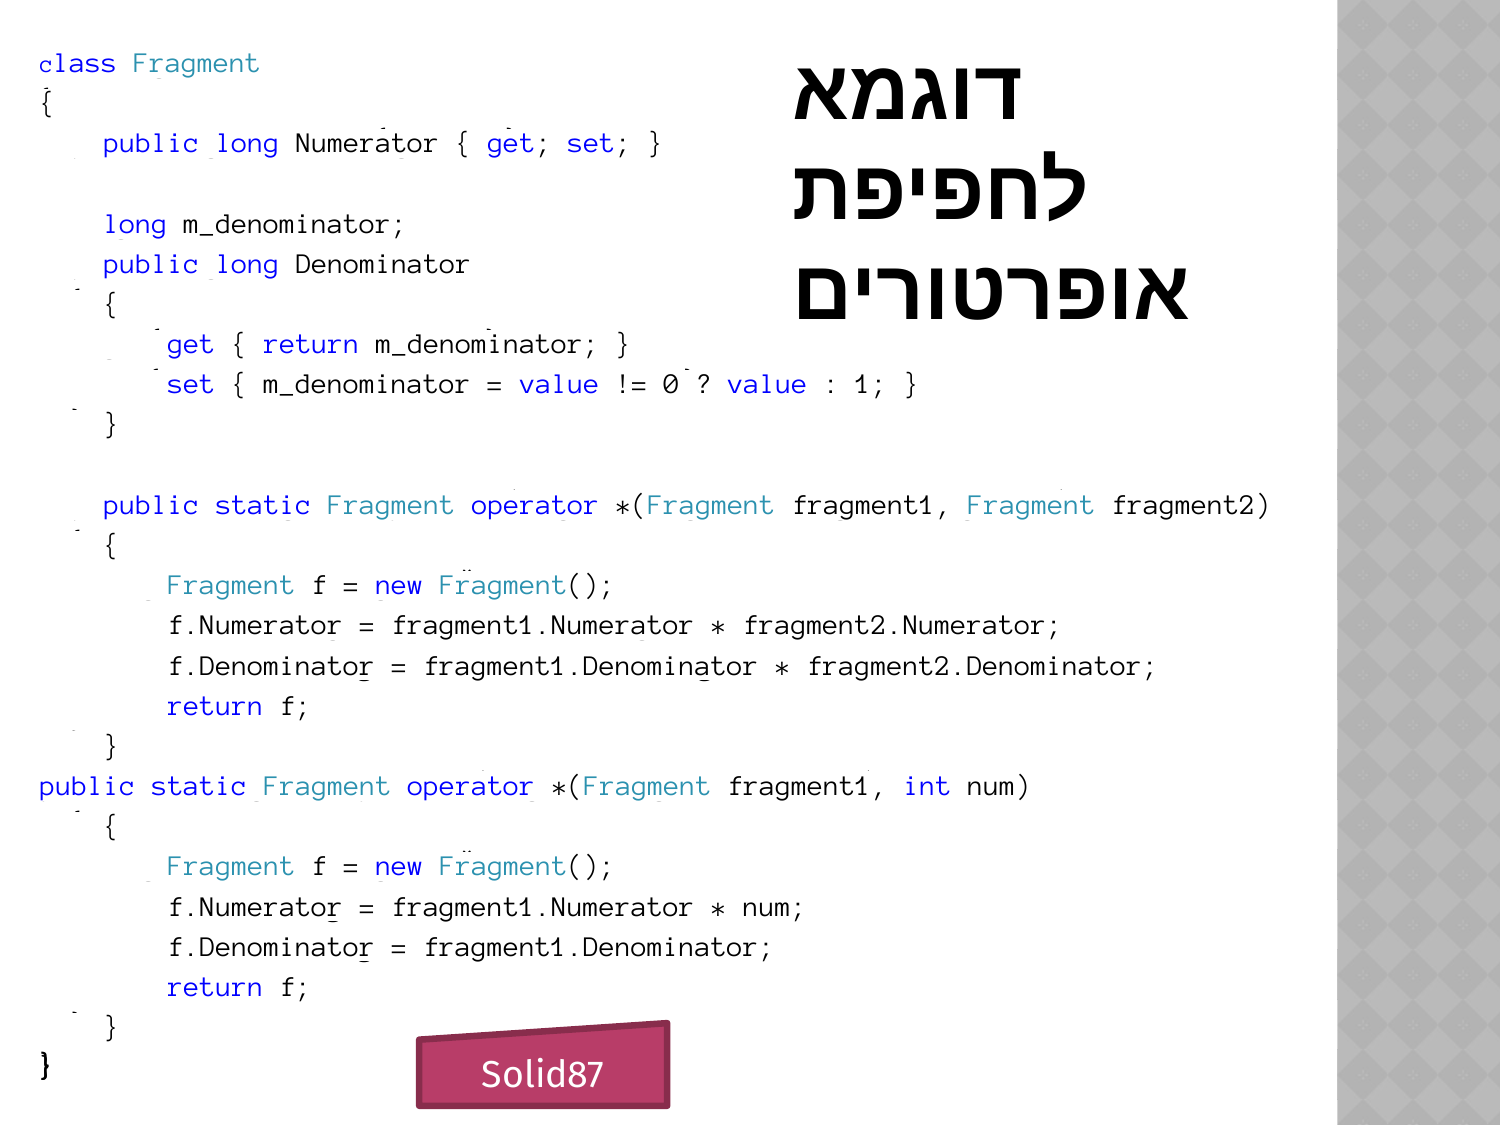

class Fragment
{
    public long Numerator { get; set; }

    long m_denominator;
    public long Denominator
    {
        get { return m_denominator; }
        set { m_denominator = value != 0 ? value : 1; }
    }

    public static Fragment operator *(Fragment fragment1, Fragment fragment2)
    {
        Fragment f = new Fragment();
        f.Numerator = fragment1.Numerator * fragment2.Numerator;
        f.Denominator = fragment1.Denominator * fragment2.Denominator;
        return f;
    }
public static Fragment operator *(Fragment fragment1, int num)
    {
        Fragment f = new Fragment();
        f.Numerator = fragment1.Numerator * num;
        f.Denominator = fragment1.Denominator;
        return f;
    }
}
class Fragment
{
    public long Numerator { get; set; }

    long m_denominator;
    public long Denominator
    {
        get { return m_denominator; }
        set { m_denominator = value != 0 ? value : 1; }
    }

    public static Fragment operator *(Fragment fragment1, Fragment fragment2)
    {
        Fragment f = new Fragment();
        f.Numerator = fragment1.Numerator * fragment2.Numerator;
        f.Denominator = fragment1.Denominator * fragment2.Denominator;
        return f;
    }
public static Fragment operator *(Fragment fragment1, int num)
    {
        Fragment f = new Fragment();
        f.Numerator = fragment1.Numerator * num;
        f.Denominator = fragment1.Denominator;
        return f;
    }
}
# דוגמא לחפיפת אופרטורים

Solid87